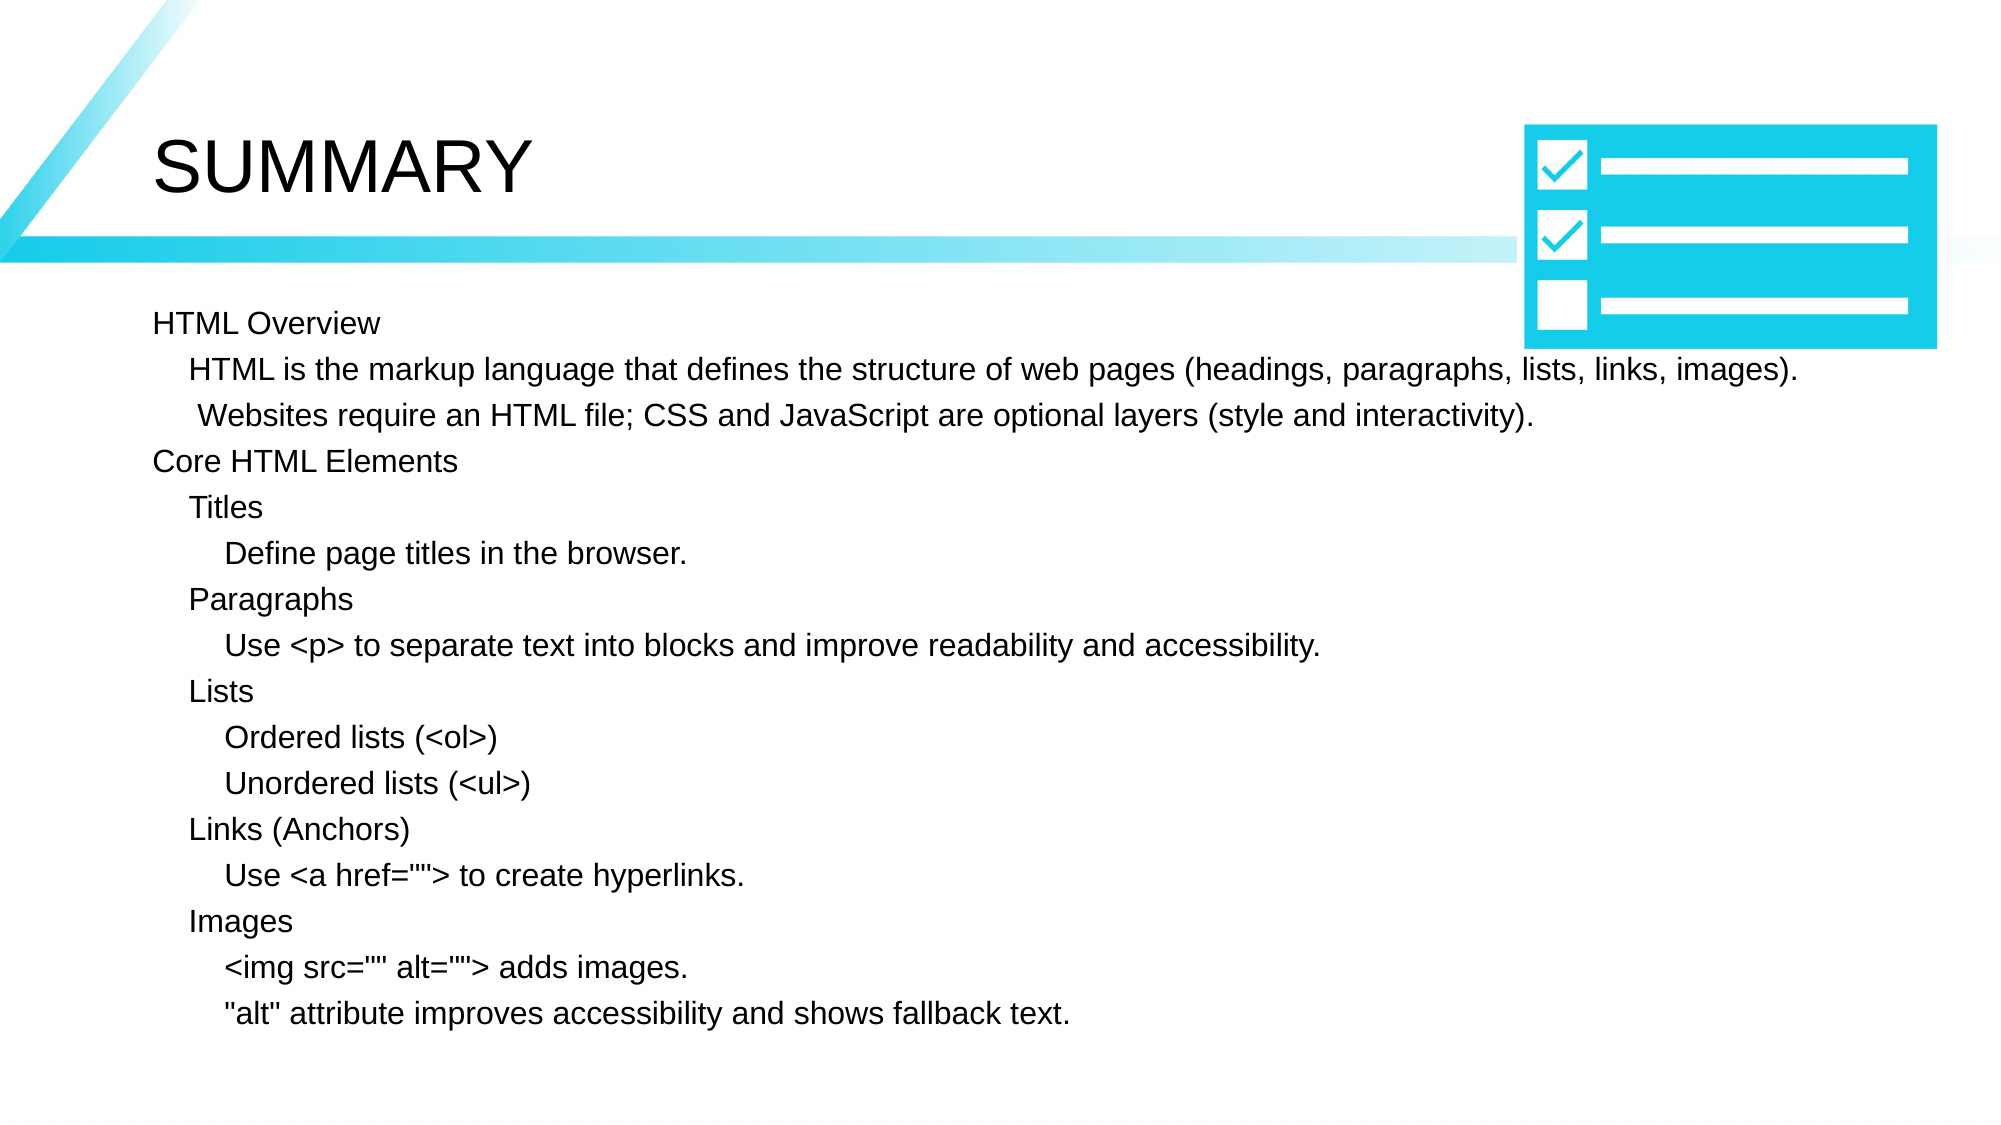

# SUMMARY
HTML Overview
    HTML is the markup language that defines the structure of web pages (headings, paragraphs, lists, links, images).
     Websites require an HTML file; CSS and JavaScript are optional layers (style and interactivity).
Core HTML Elements
    Titles
        Define page titles in the browser.
    Paragraphs
        Use <p> to separate text into blocks and improve readability and accessibility.
    Lists
        Ordered lists (<ol>)
        Unordered lists (<ul>)
    Links (Anchors)
        Use <a href=""> to create hyperlinks.
    Images
        <img src="" alt=""> adds images.
        "alt" attribute improves accessibility and shows fallback text.